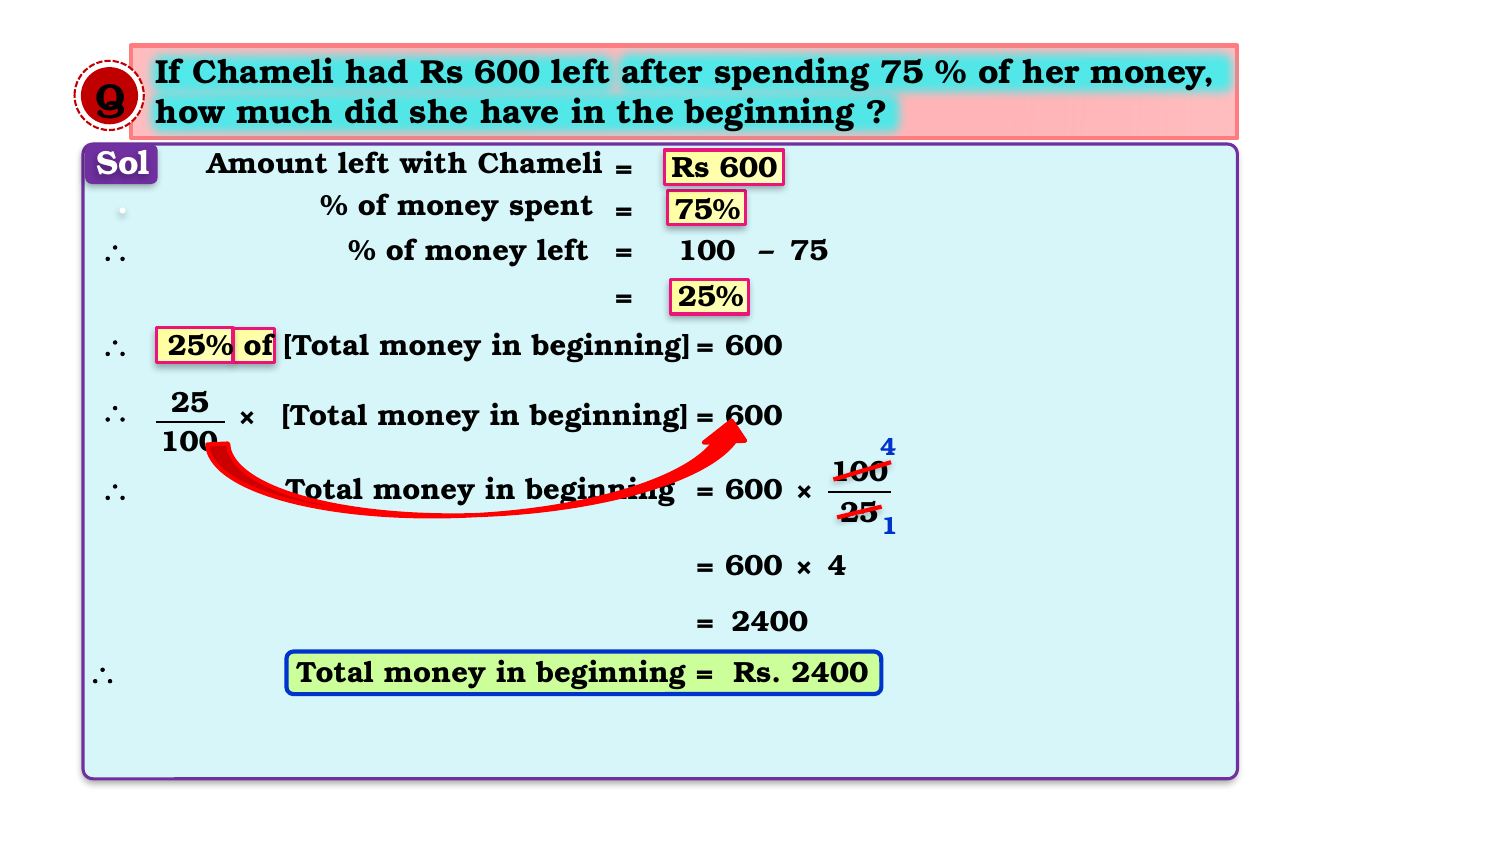

If Chameli had Rs 600 left after spending 75 % of her money,
how much did she have in the beginning ?

Q

Sol.

Amount left with Chameli
=
Rs 600

% of money spent
=
75%

∴
% of money left
=
100
–
75
=
25%

∴
25% of [Total money in beginning]
=
600

25
∴
×
[Total money in beginning]
=
600
100
4

100
∴
Total money in beginning
=
600
×
25
1
=
600
×
4
=
2400
∴
Total money in beginning =  Rs. 2400